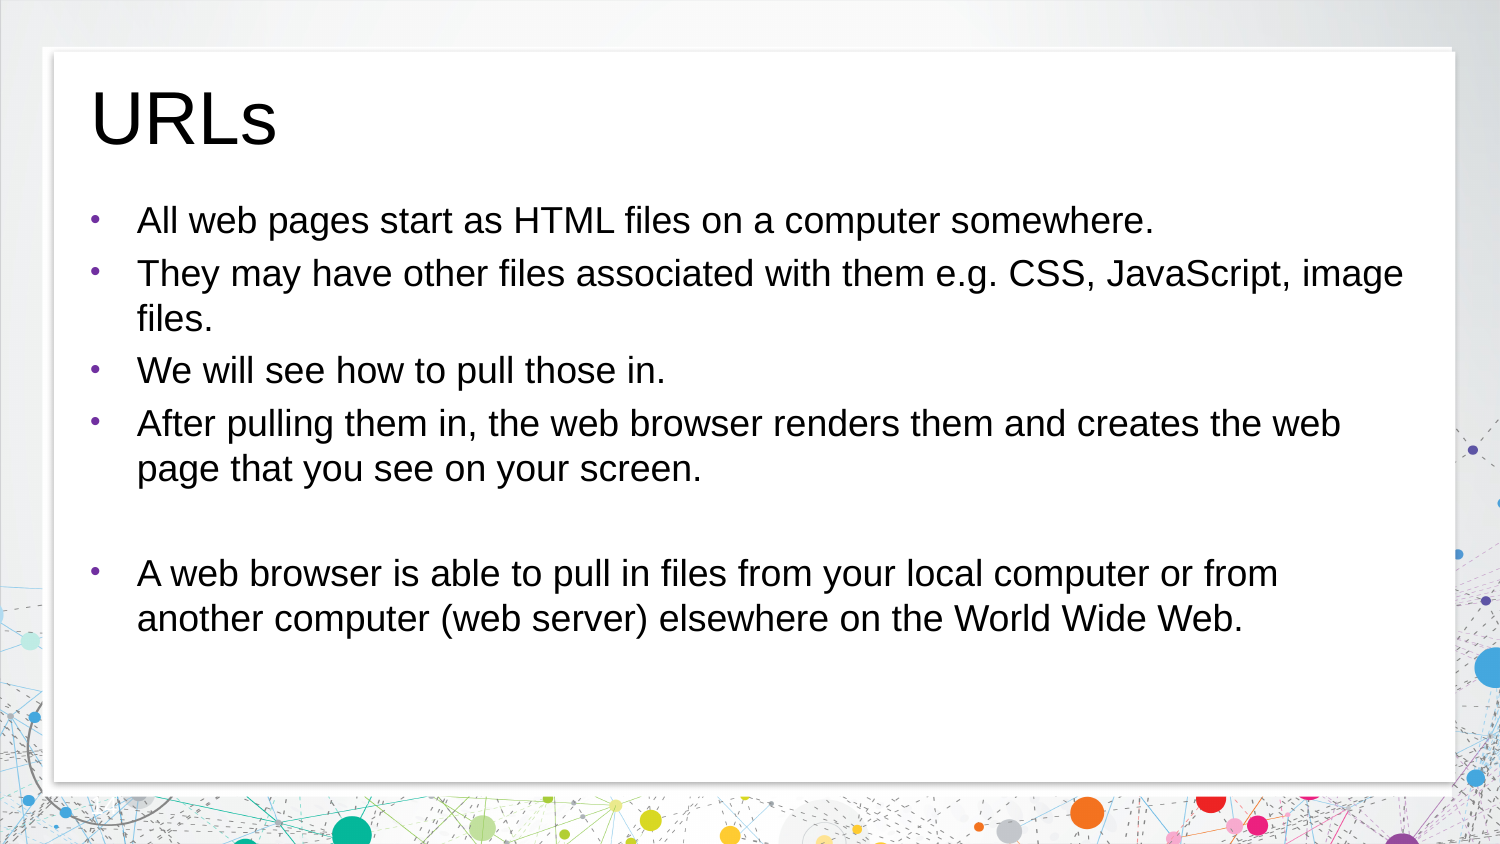

# URLs
All web pages start as HTML files on a computer somewhere.
They may have other files associated with them e.g. CSS, JavaScript, image files.
We will see how to pull those in.
After pulling them in, the web browser renders them and creates the web page that you see on your screen.

A web browser is able to pull in files from your local computer or from another computer (web server) elsewhere on the World Wide Web.
14